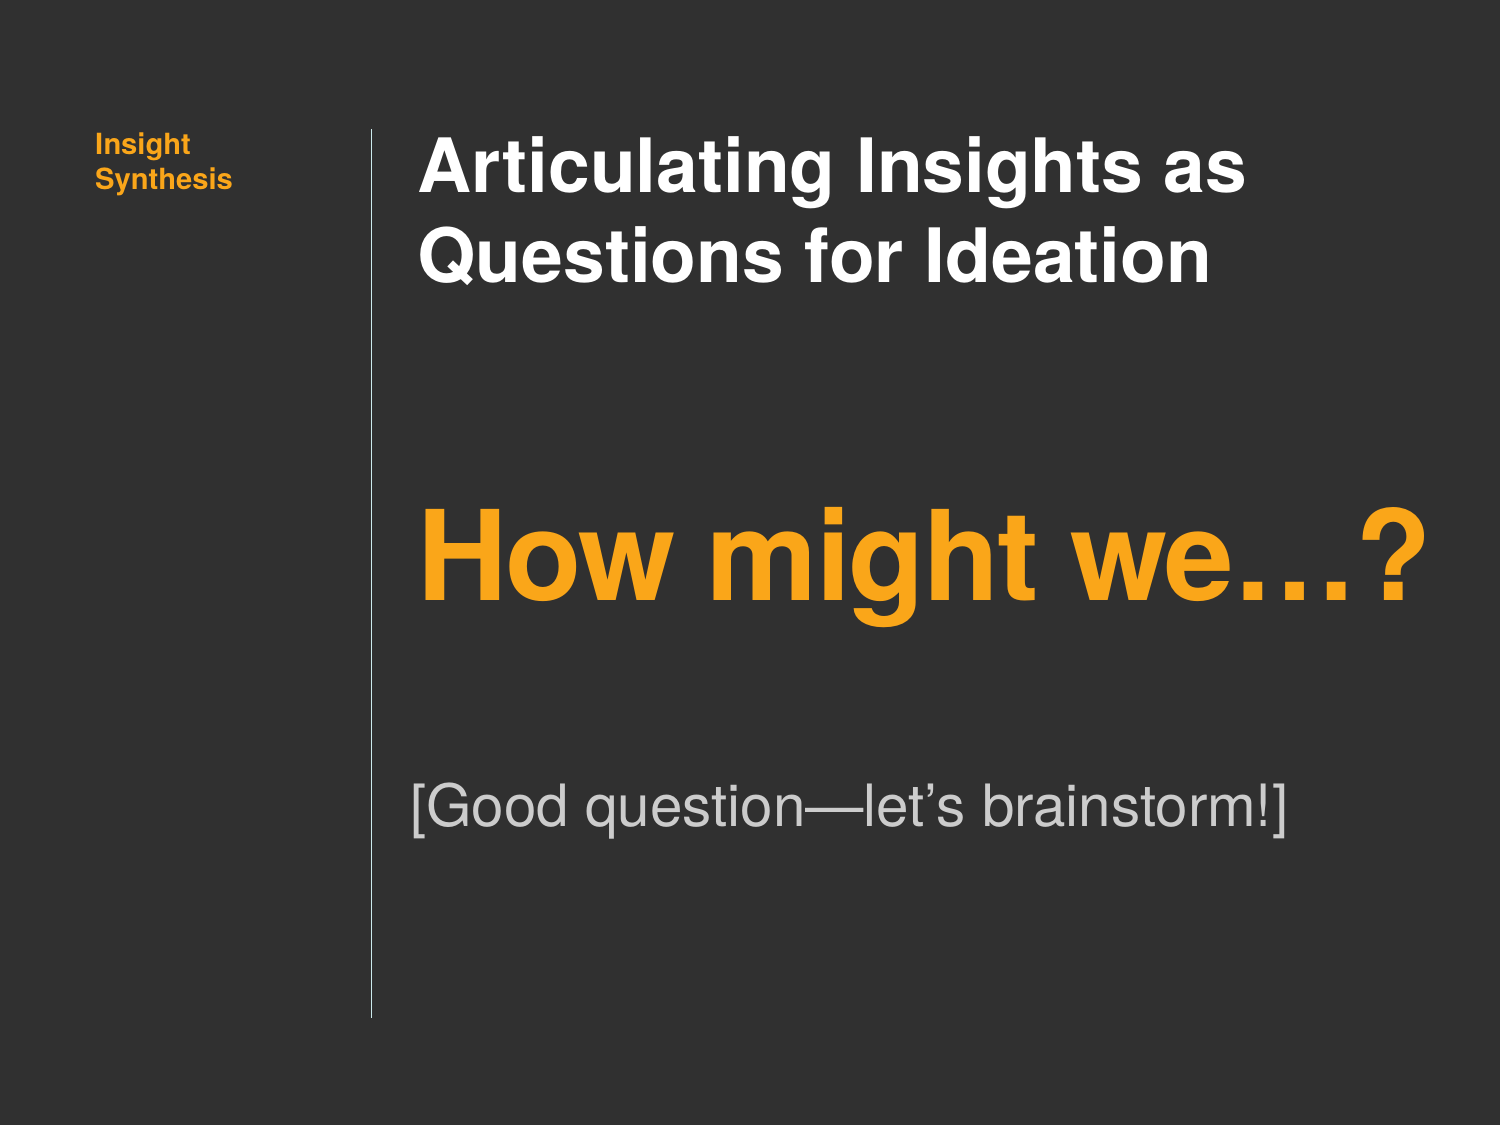

# Articulating Insights as Questions for Ideation
Insight Synthesis

How might we…?
[Good question—let’s brainstorm!]